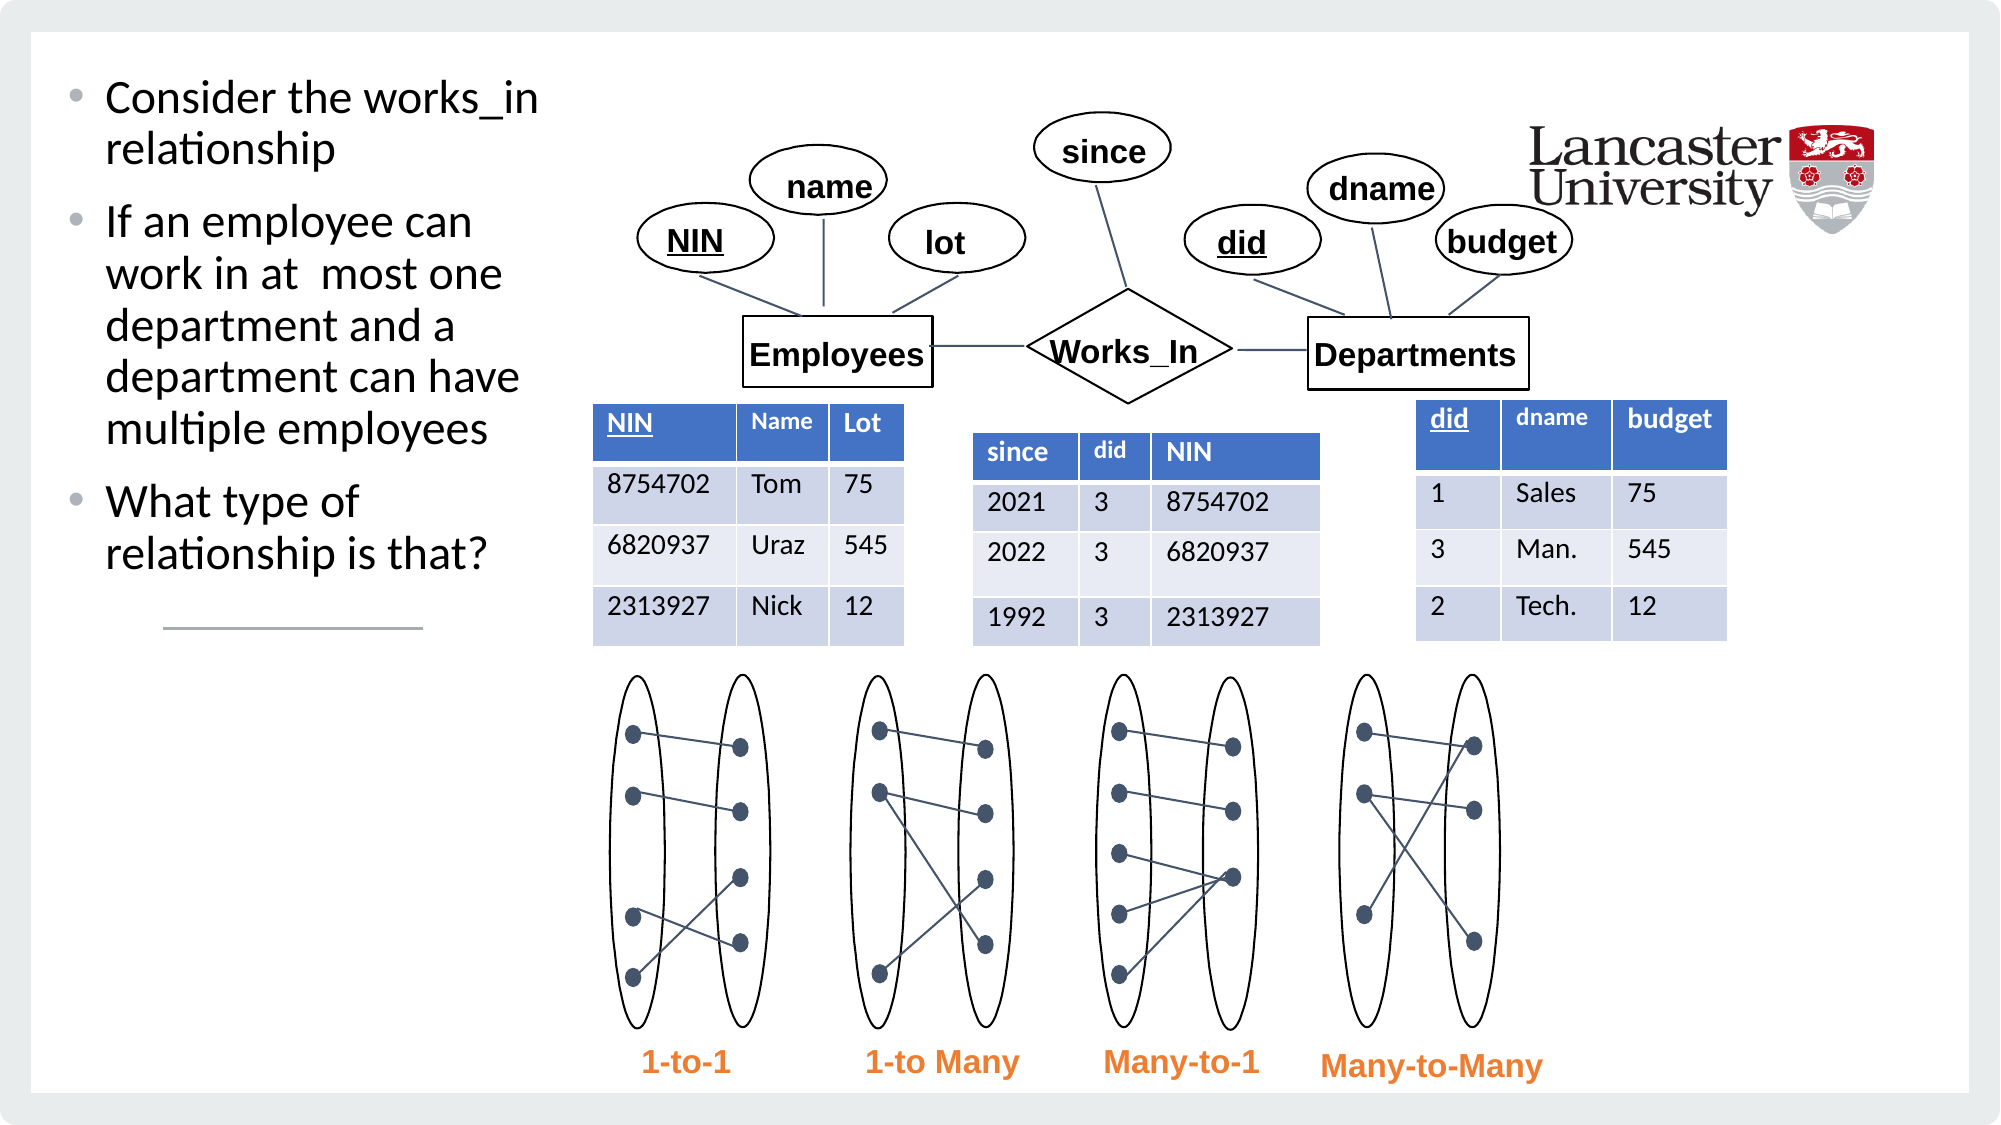

Consider the works_in relationship
If an employee can work in at  most one department and a department can have multiple employees
What type of relationship is that?

since

name
dname

NIN
budget
lot
did

Works_In
Employees
Departments

| did | dname | budget |
| --- | --- | --- |
| 1 | Sales | 75 |
| 3 | Man. | 545 |
| 2 | Tech. | 12 |
| NIN | Name | Lot |
| --- | --- | --- |
| 8754702 | Tom | 75 |
| 6820937 | Uraz | 545 |
| 2313927 | Nick | 12 |
| since | did | NIN |
| --- | --- | --- |
| 2021 | 3 | 8754702 |
| 2022 | 3 | 6820937 |
| 1992 | 3 | 2313927 |

1-to-1
1-to Many
Many-to-1
Many-to-Many